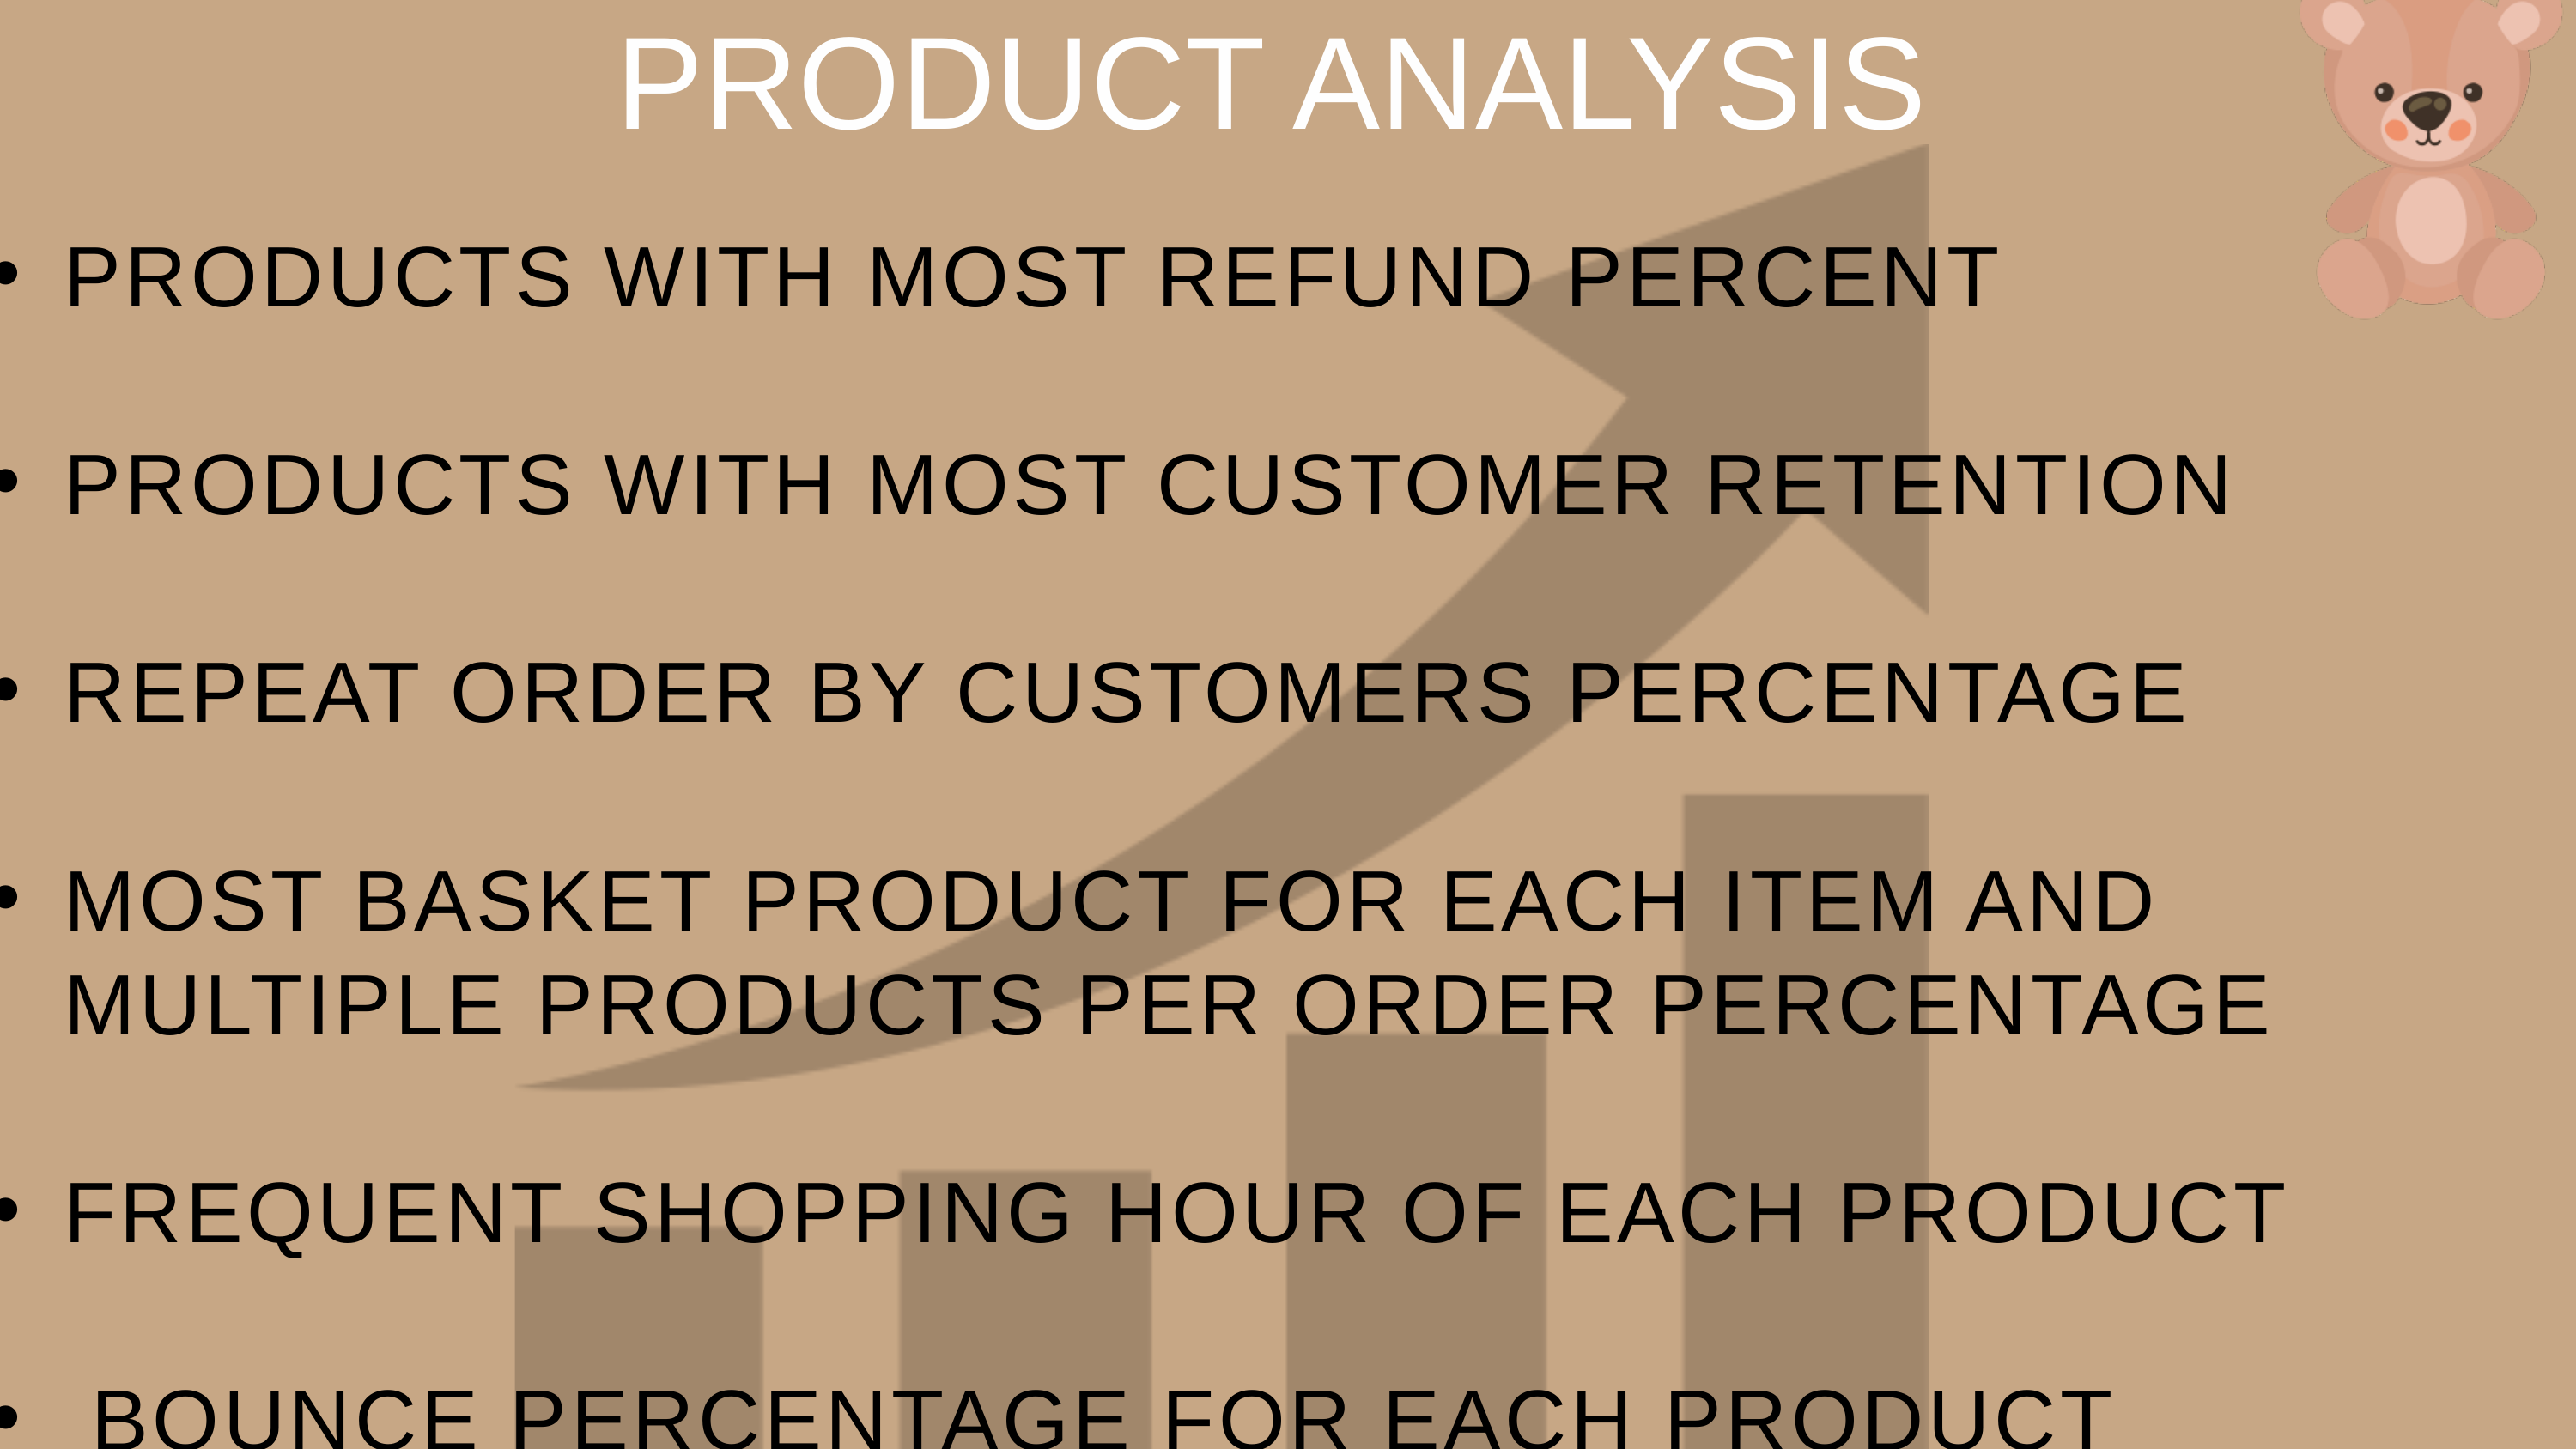

PRODUCT ANALYSIS

PRODUCTS WITH MOST REFUND PERCENT

PRODUCTS WITH MOST CUSTOMER RETENTION

REPEAT ORDER BY CUSTOMERS PERCENTAGE

MOST BASKET PRODUCT FOR EACH ITEM AND MULTIPLE PRODUCTS PER ORDER PERCENTAGE

FREQUENT SHOPPING HOUR OF EACH PRODUCT

 BOUNCE PERCENTAGE FOR EACH PRODUCT